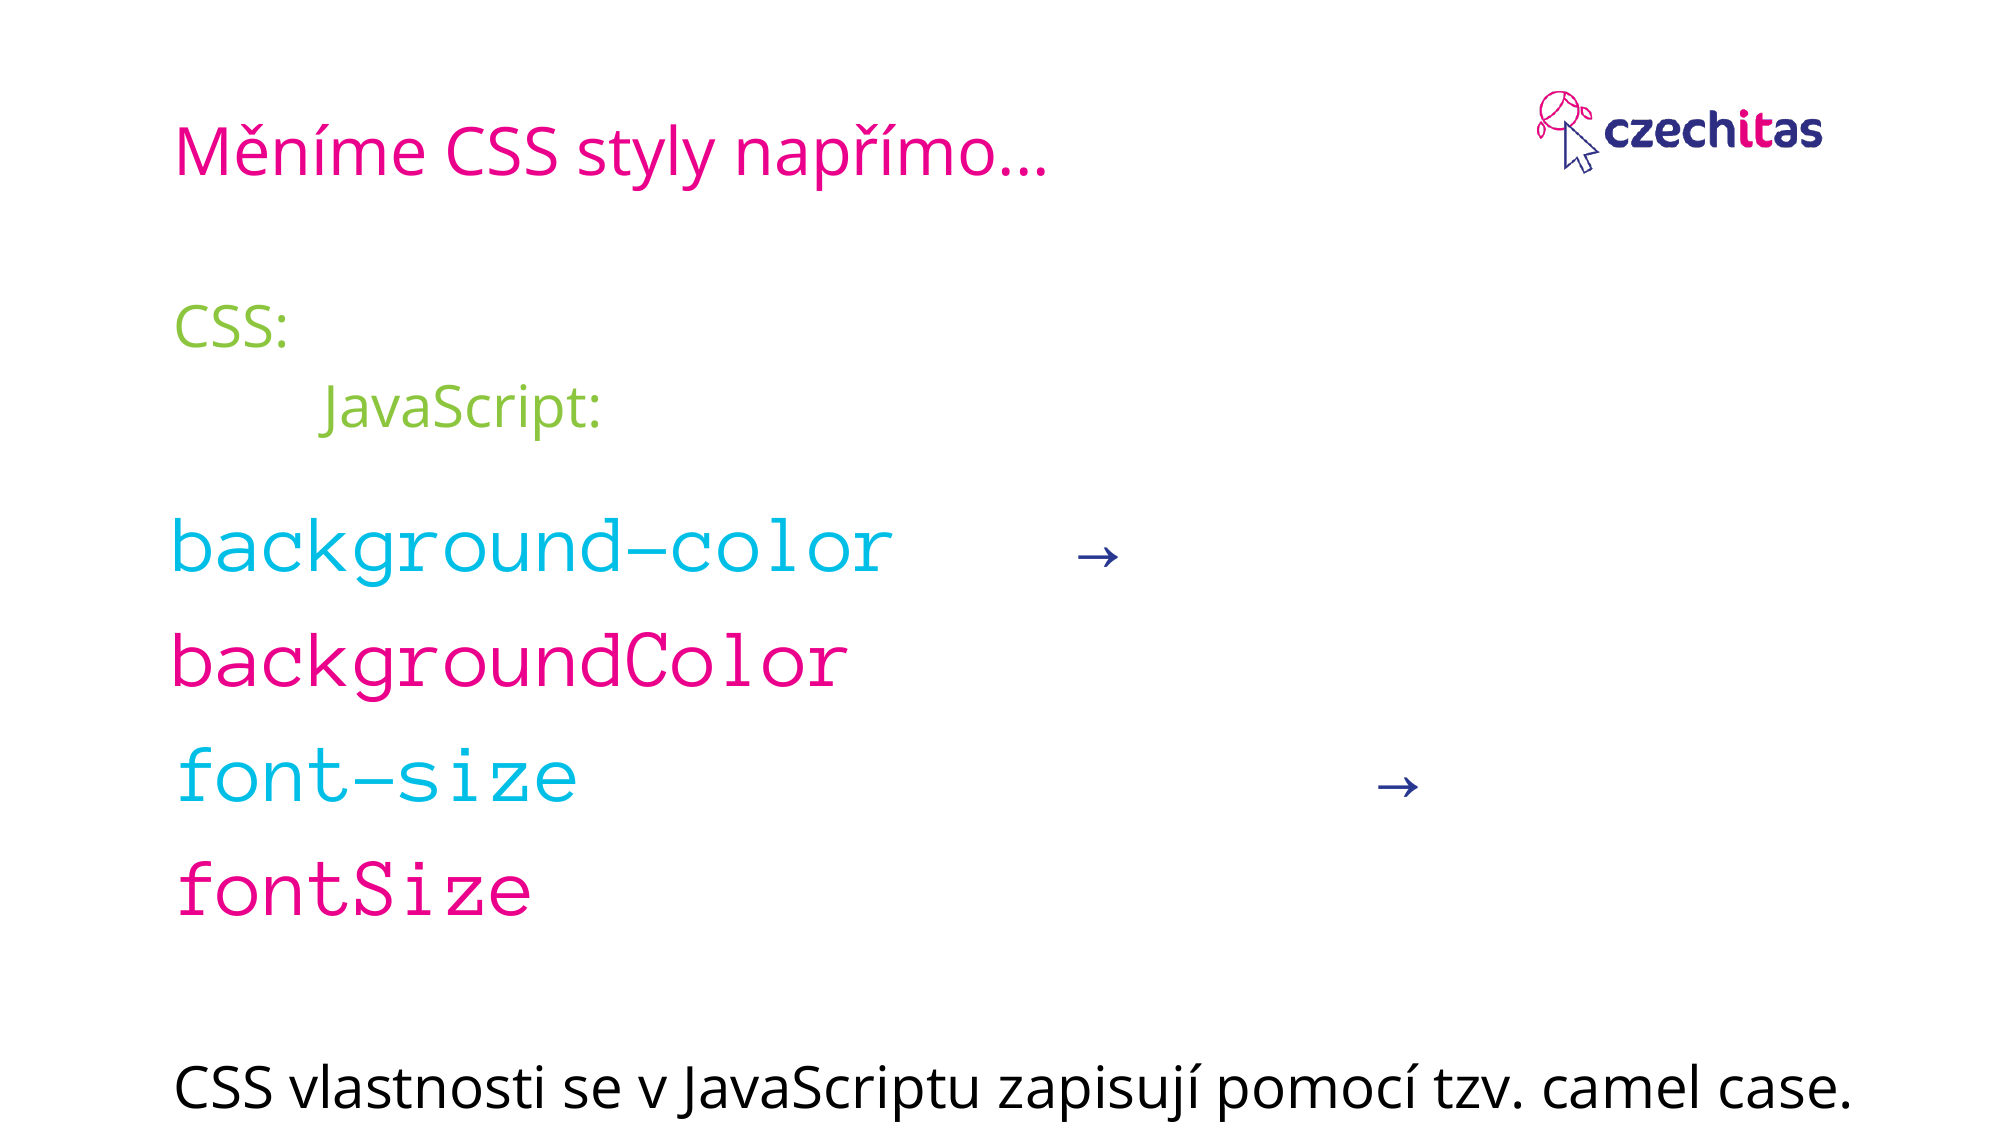

Měníme CSS styly napřímo...
CSS:												JavaScript:
background-color		→		backgroundColor
font-size						→		fontSize

CSS vlastnosti se v JavaScriptu zapisují pomocí tzv. camel case.  Názvy vlastností vlastností se zapisují dohromady bez mezer
a pomlček, první písmeno je malé, další slova v názvu začínají velkým písmenem.